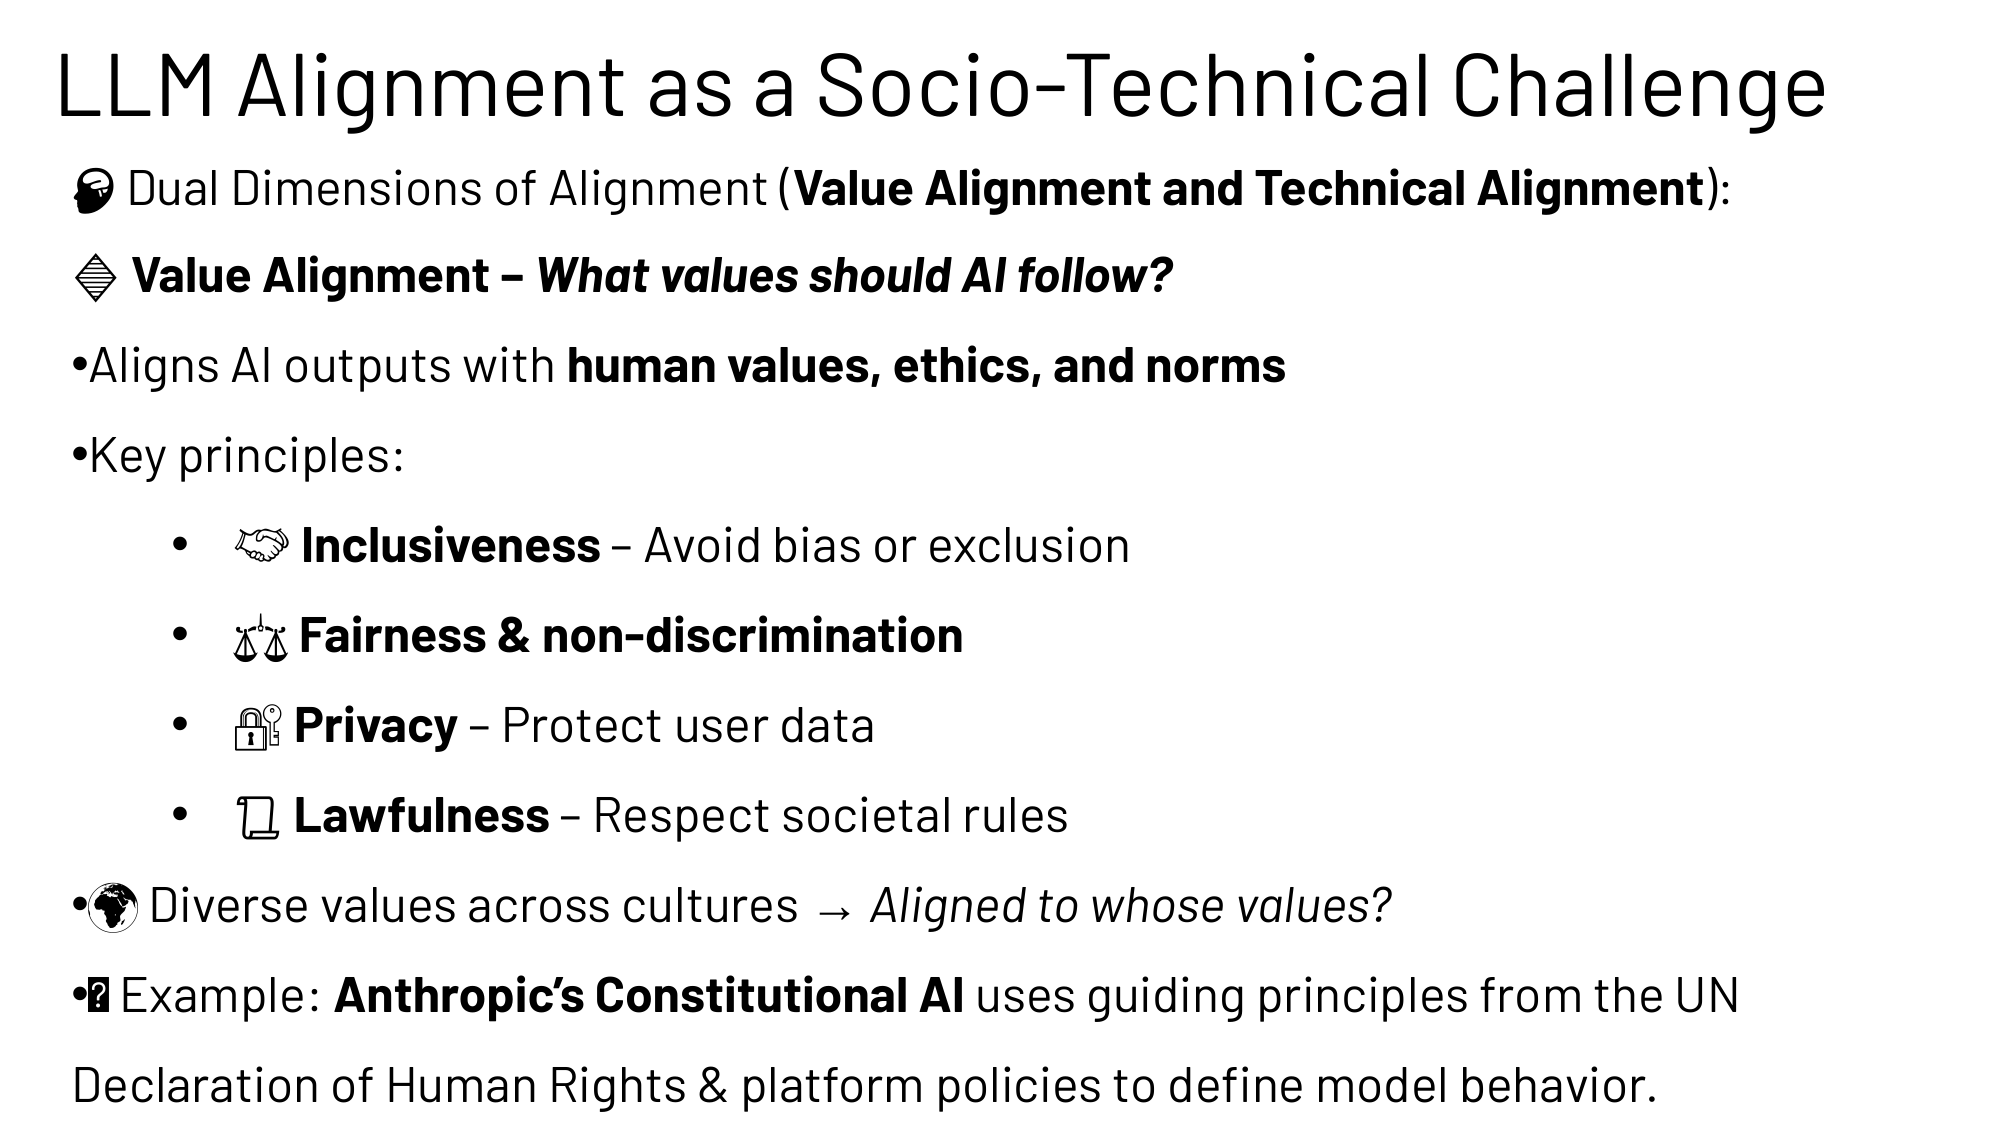

LLM Alignment as a Socio-Technical Challenge
🧠 Dual Dimensions of Alignment (Value Alignment and Technical Alignment):
🔷 Value Alignment – What values should AI follow?
Aligns AI outputs with human values, ethics, and norms
Key principles:
🤝 Inclusiveness – Avoid bias or exclusion
⚖️ Fairness & non-discrimination
🔐 Privacy – Protect user data
📜 Lawfulness – Respect societal rules
🌍 Diverse values across cultures → Aligned to whose values?
🧾 Example: Anthropic’s Constitutional AI uses guiding principles from the UN Declaration of Human Rights & platform policies to define model behavior.